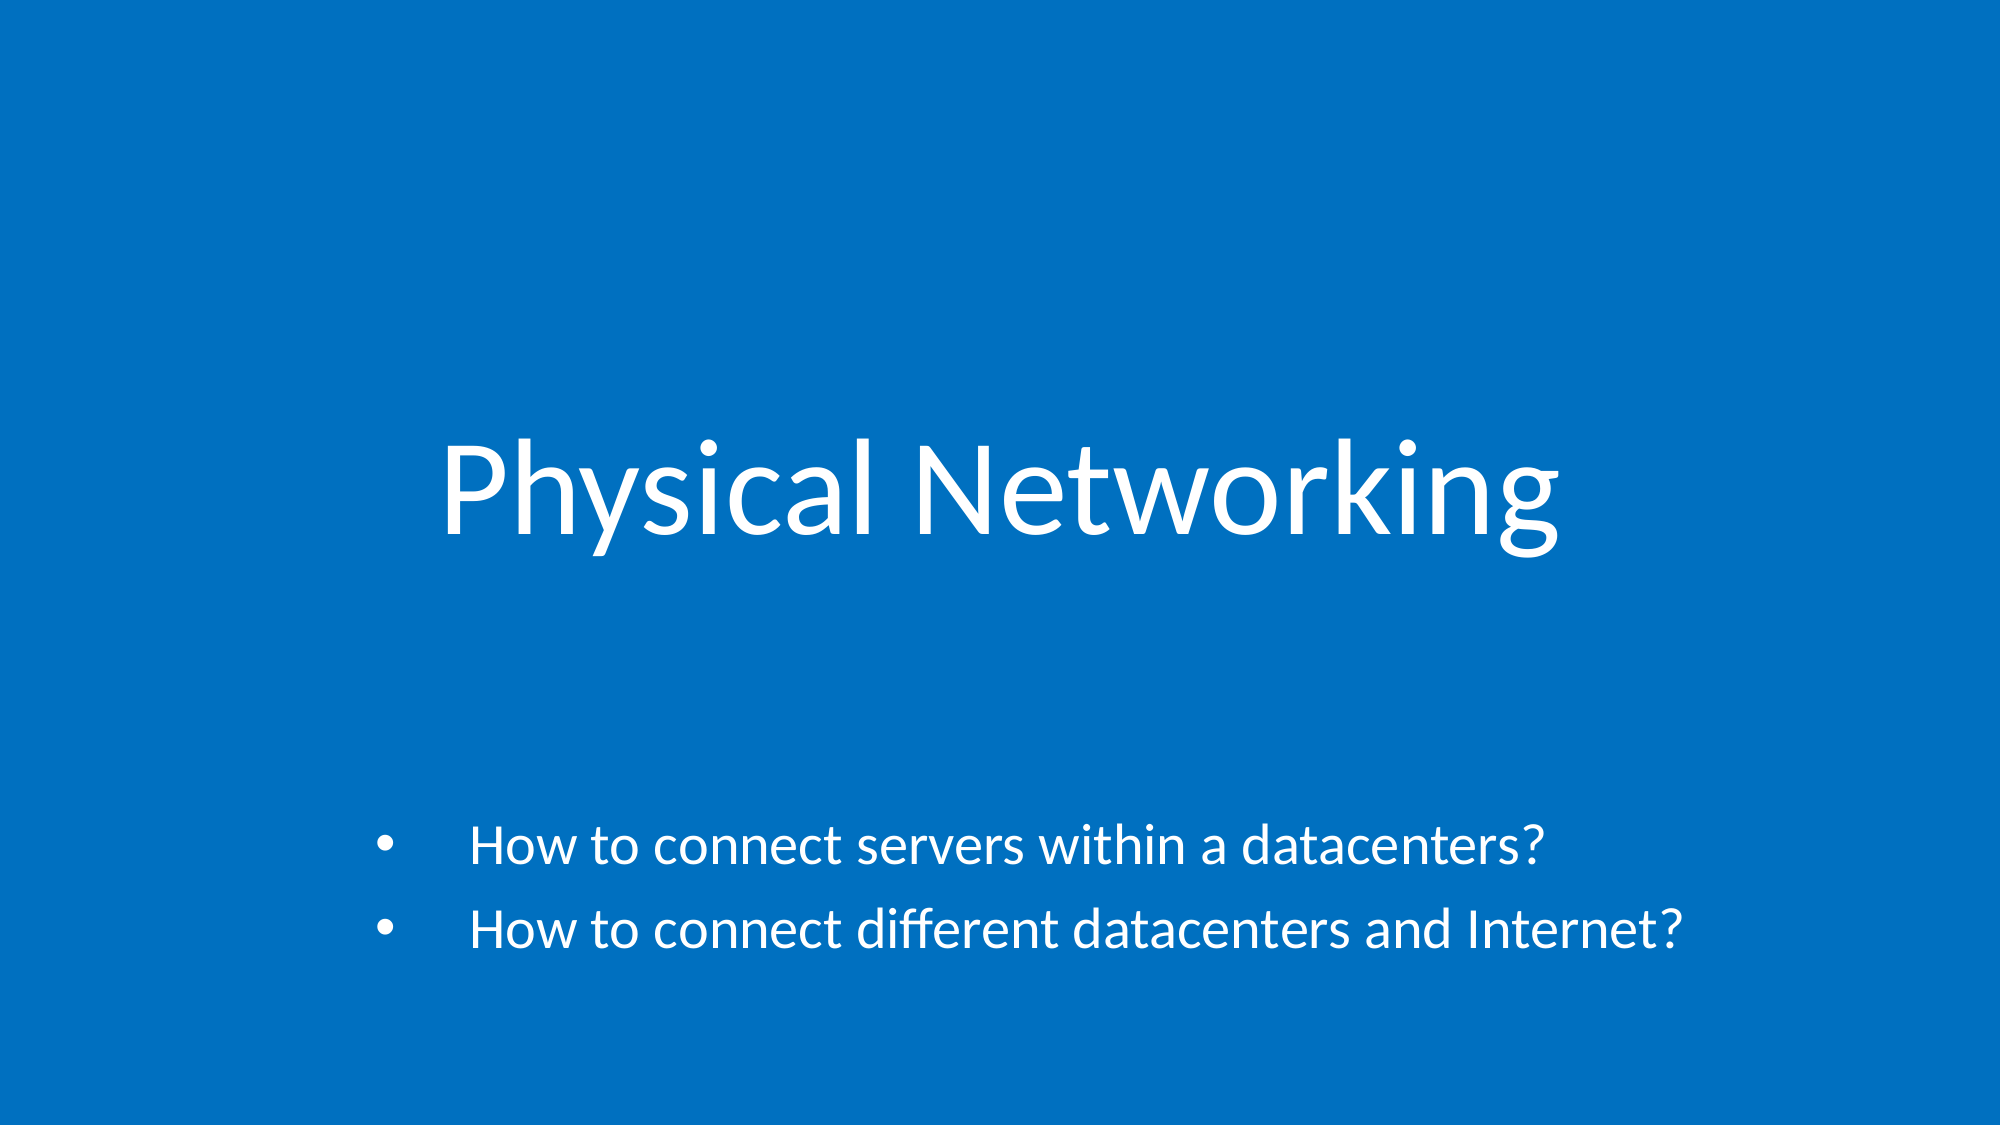

# Physical Networking

How to connect servers within a datacenters?
How to connect different datacenters and Internet?
11